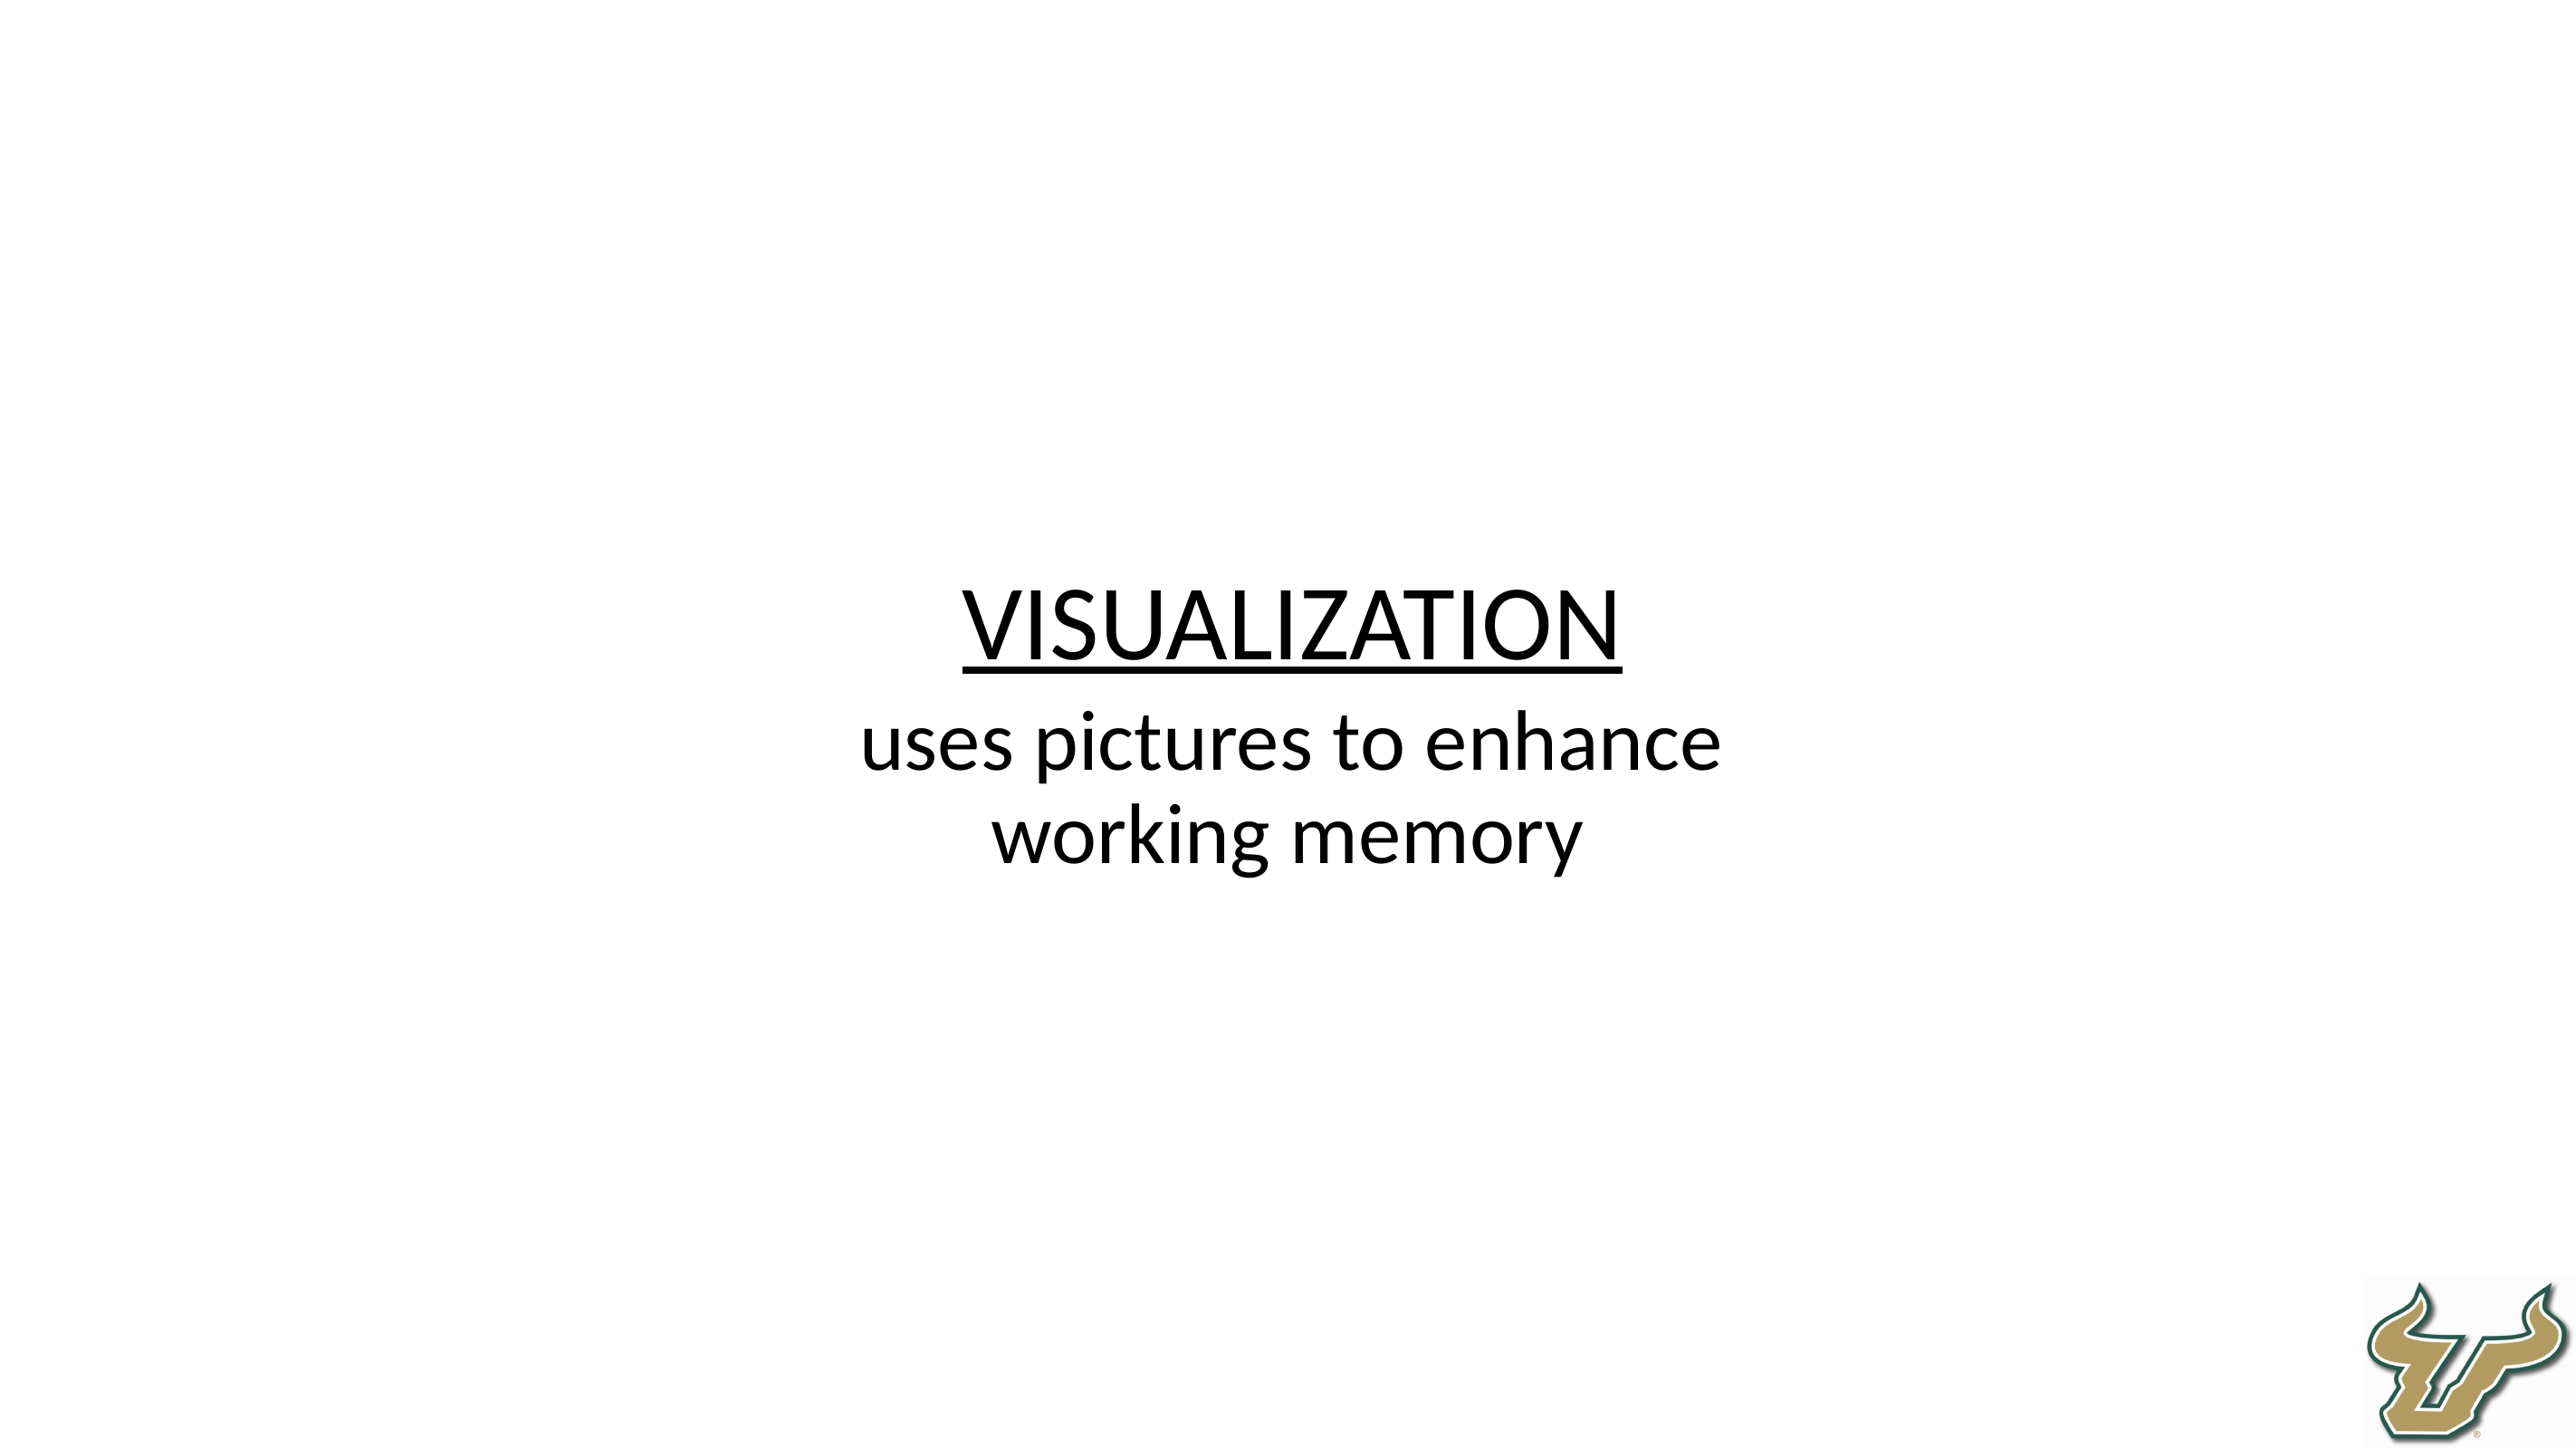

Visualization
uses pictures to enhance working memory